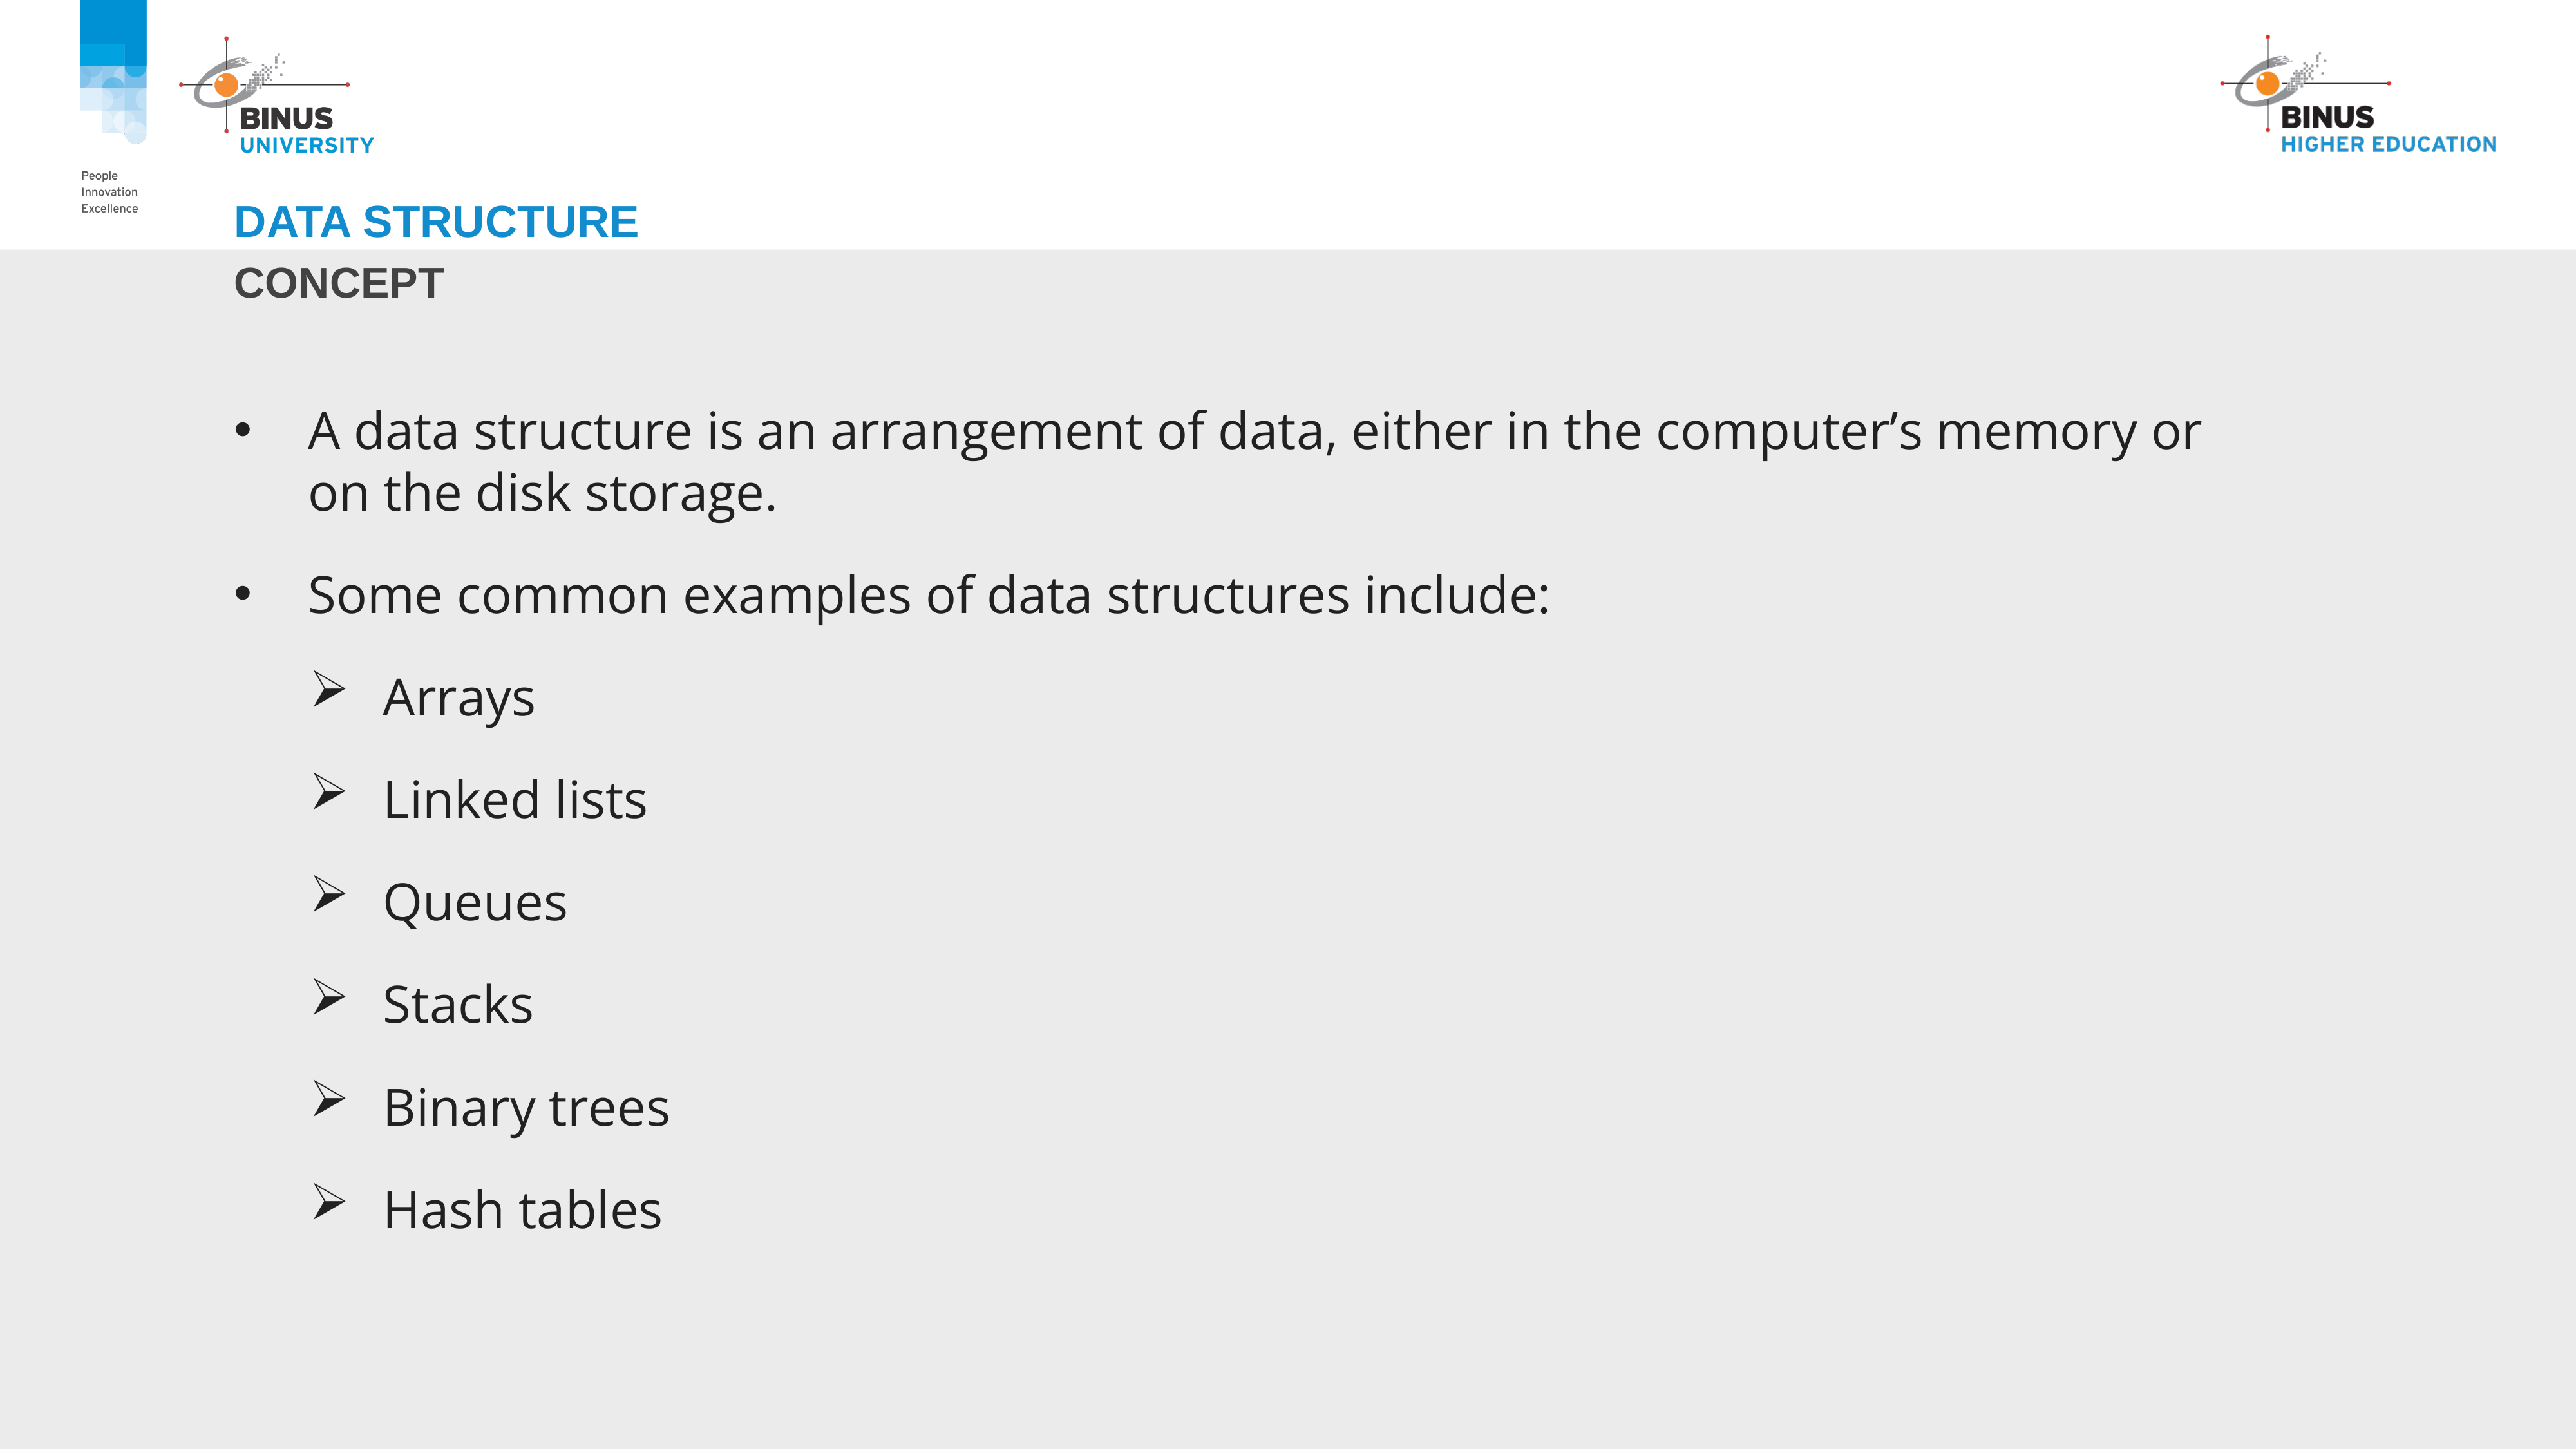

# Data structure
concept
A data structure is an arrangement of data, either in the computer’s memory or on the disk storage.
Some common examples of data structures include:
Arrays
Linked lists
Queues
Stacks
Binary trees
Hash tables